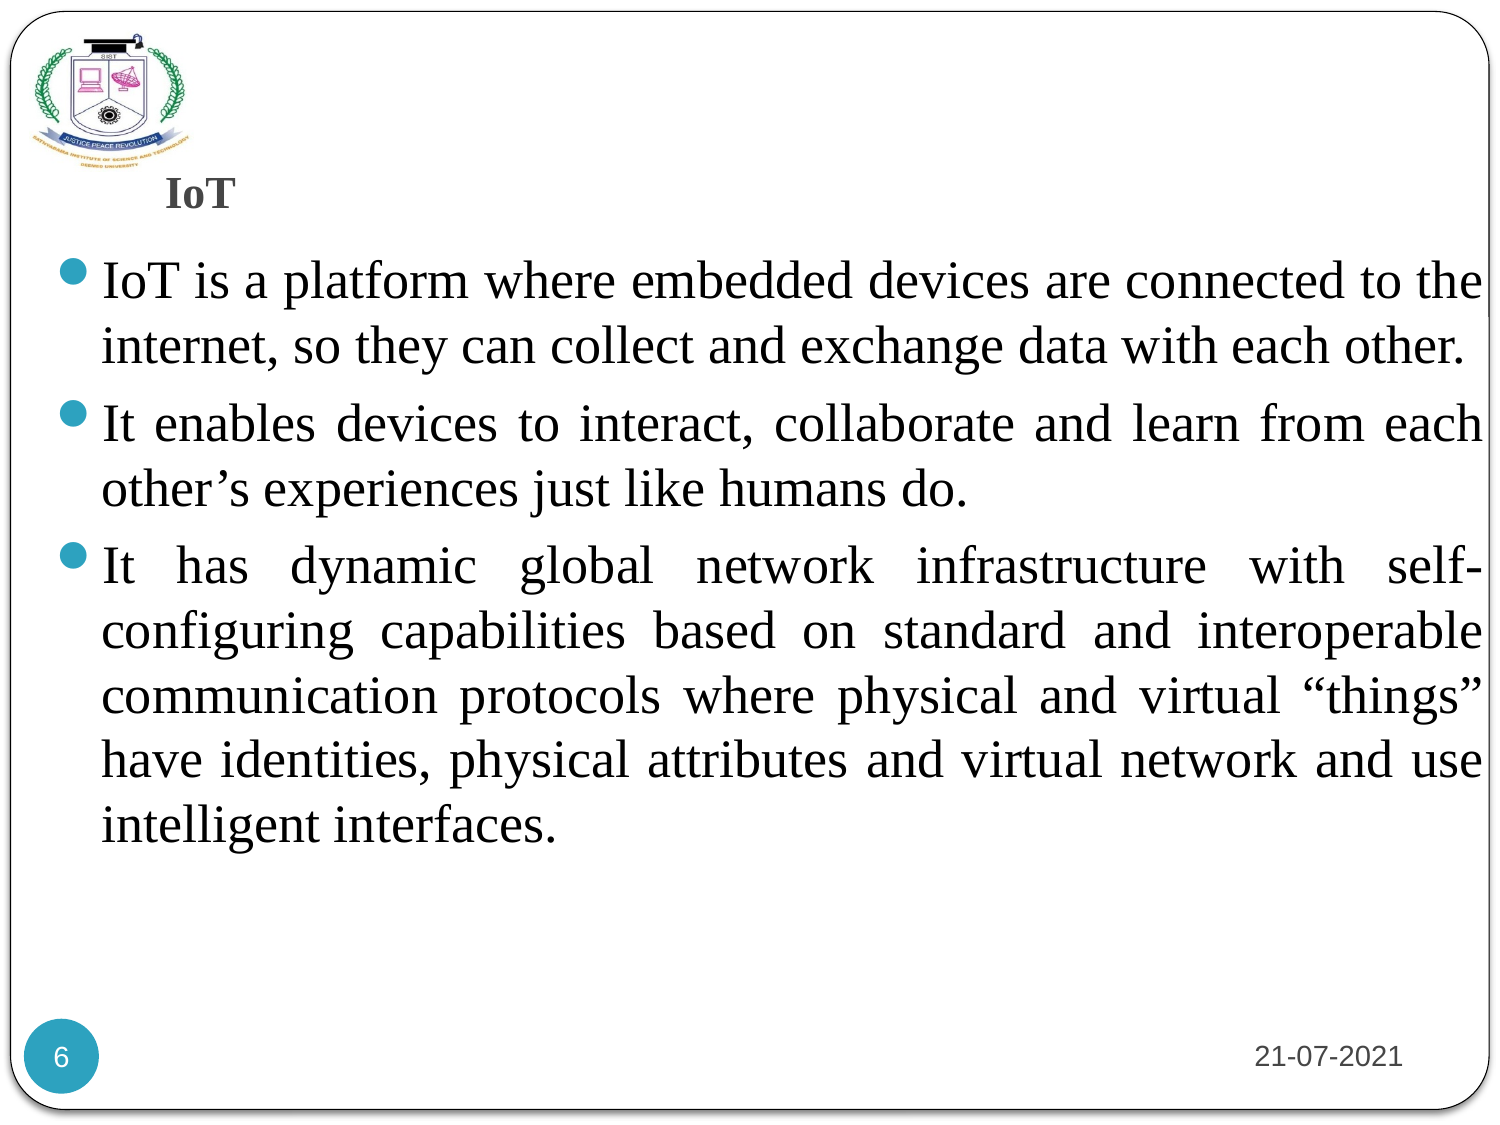

# IoT
IoT is a platform where embedded devices are connected to the internet, so they can collect and exchange data with each other.
It enables devices to interact, collaborate and learn from each other’s experiences just like humans do.
It has dynamic global network infrastructure with self-configuring capabilities based on standard and interoperable communication protocols where physical and virtual “things” have identities, physical attributes and virtual network and use intelligent interfaces.
21-07-2021
6